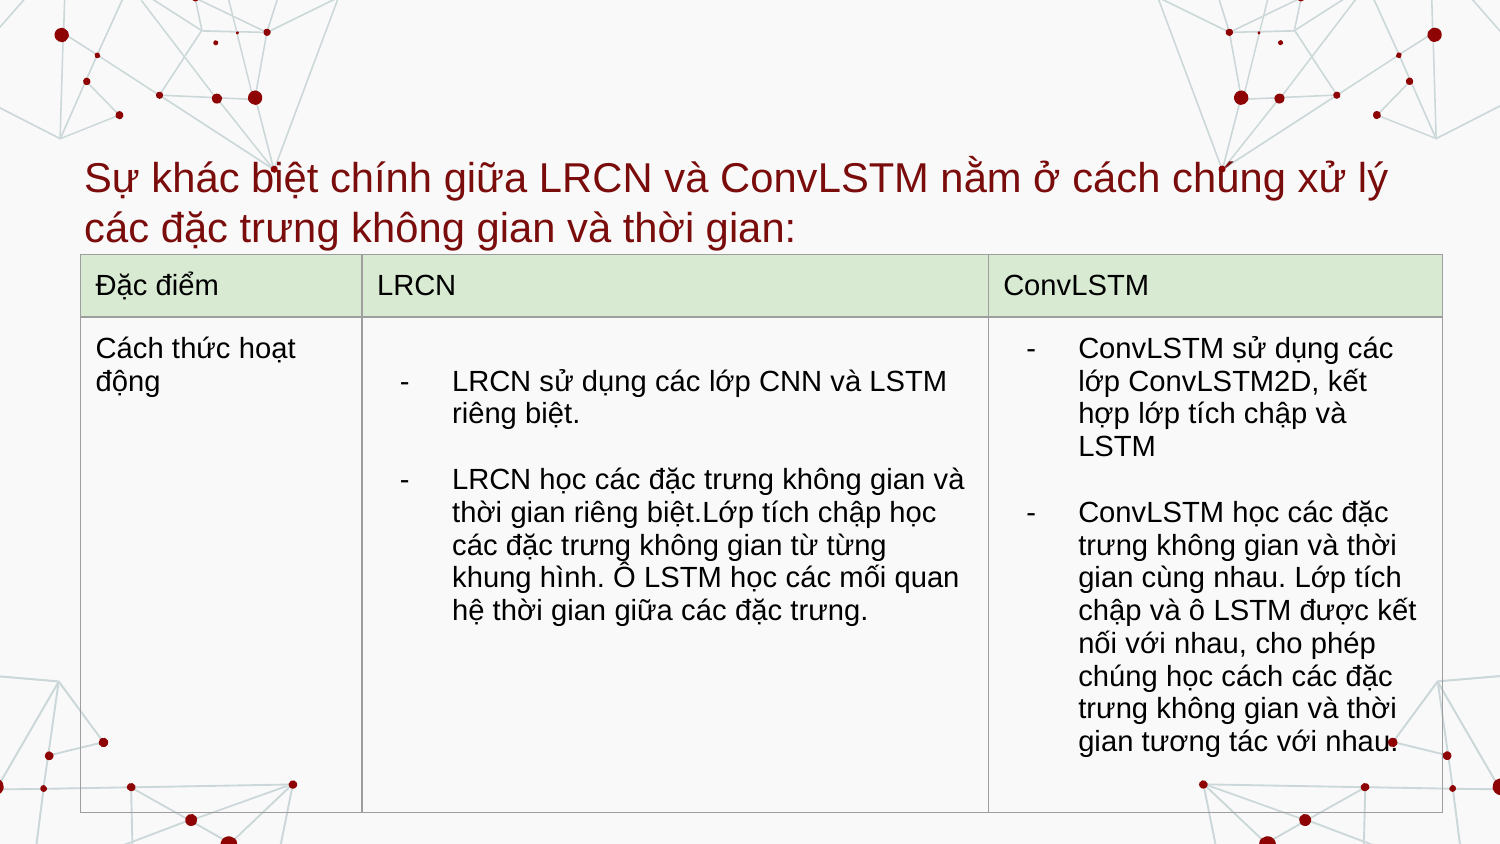

Sự khác biệt chính giữa LRCN và ConvLSTM nằm ở cách chúng xử lý các đặc trưng không gian và thời gian:

| Đặc điểm | LRCN | ConvLSTM |
| --- | --- | --- |
| Cách thức hoạt động | LRCN sử dụng các lớp CNN và LSTM riêng biệt. LRCN học các đặc trưng không gian và thời gian riêng biệt.Lớp tích chập học các đặc trưng không gian từ từng khung hình. Ô LSTM học các mối quan hệ thời gian giữa các đặc trưng. | ConvLSTM sử dụng các lớp ConvLSTM2D, kết hợp lớp tích chập và LSTM ConvLSTM học các đặc trưng không gian và thời gian cùng nhau. Lớp tích chập và ô LSTM được kết nối với nhau, cho phép chúng học cách các đặc trưng không gian và thời gian tương tác với nhau. |